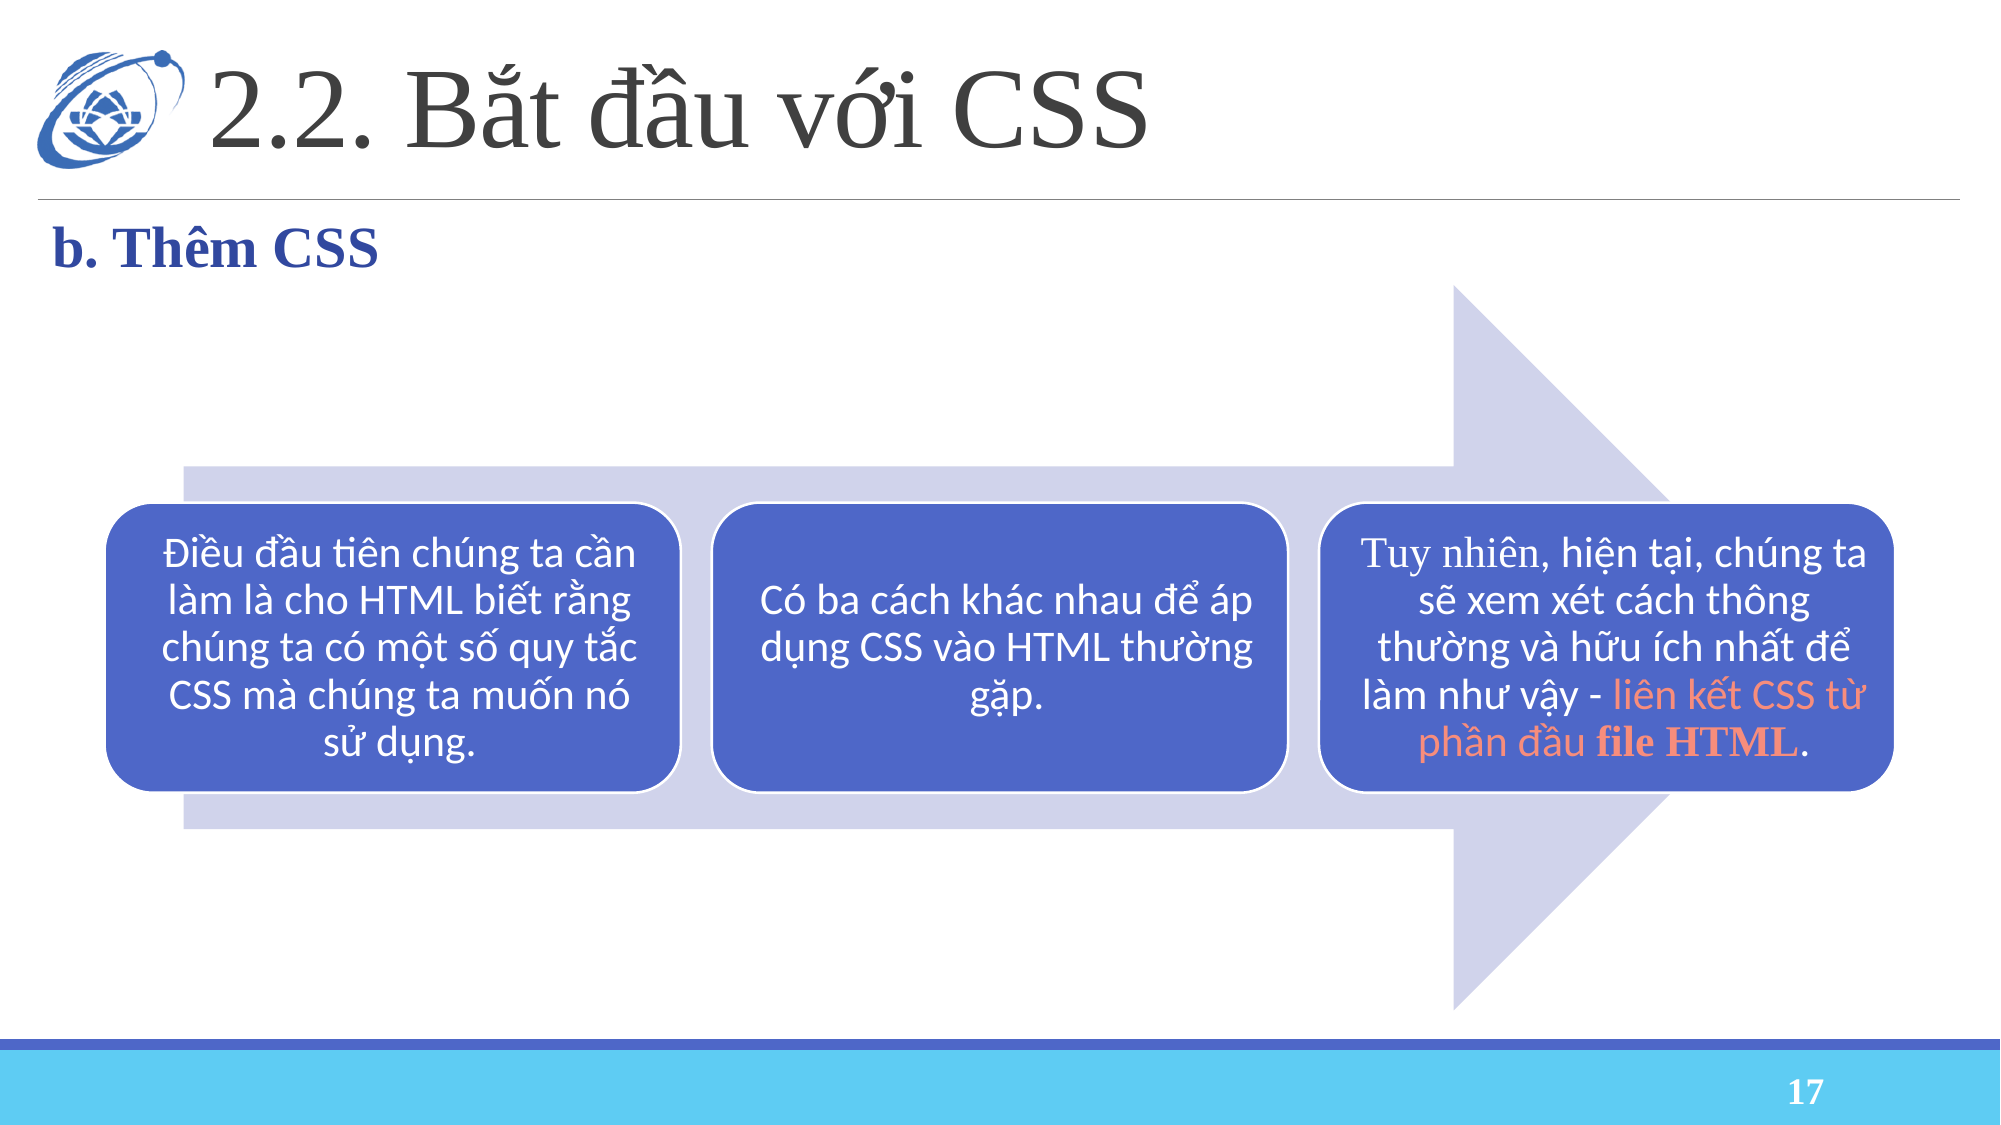

# 2.2. Bắt đầu với CSS
b. Thêm CSS
Điều đầu tiên chúng ta cần làm là cho HTML biết rằng chúng ta có một số quy tắc CSS mà chúng ta muốn nó sử dụng.
Có ba cách khác nhau để áp dụng CSS vào HTML thường gặp.
Tuy nhiên, hiện tại, chúng ta sẽ xem xét cách thông thường và hữu ích nhất để làm như vậy - liên kết CSS từ phần đầu file HTML.
17